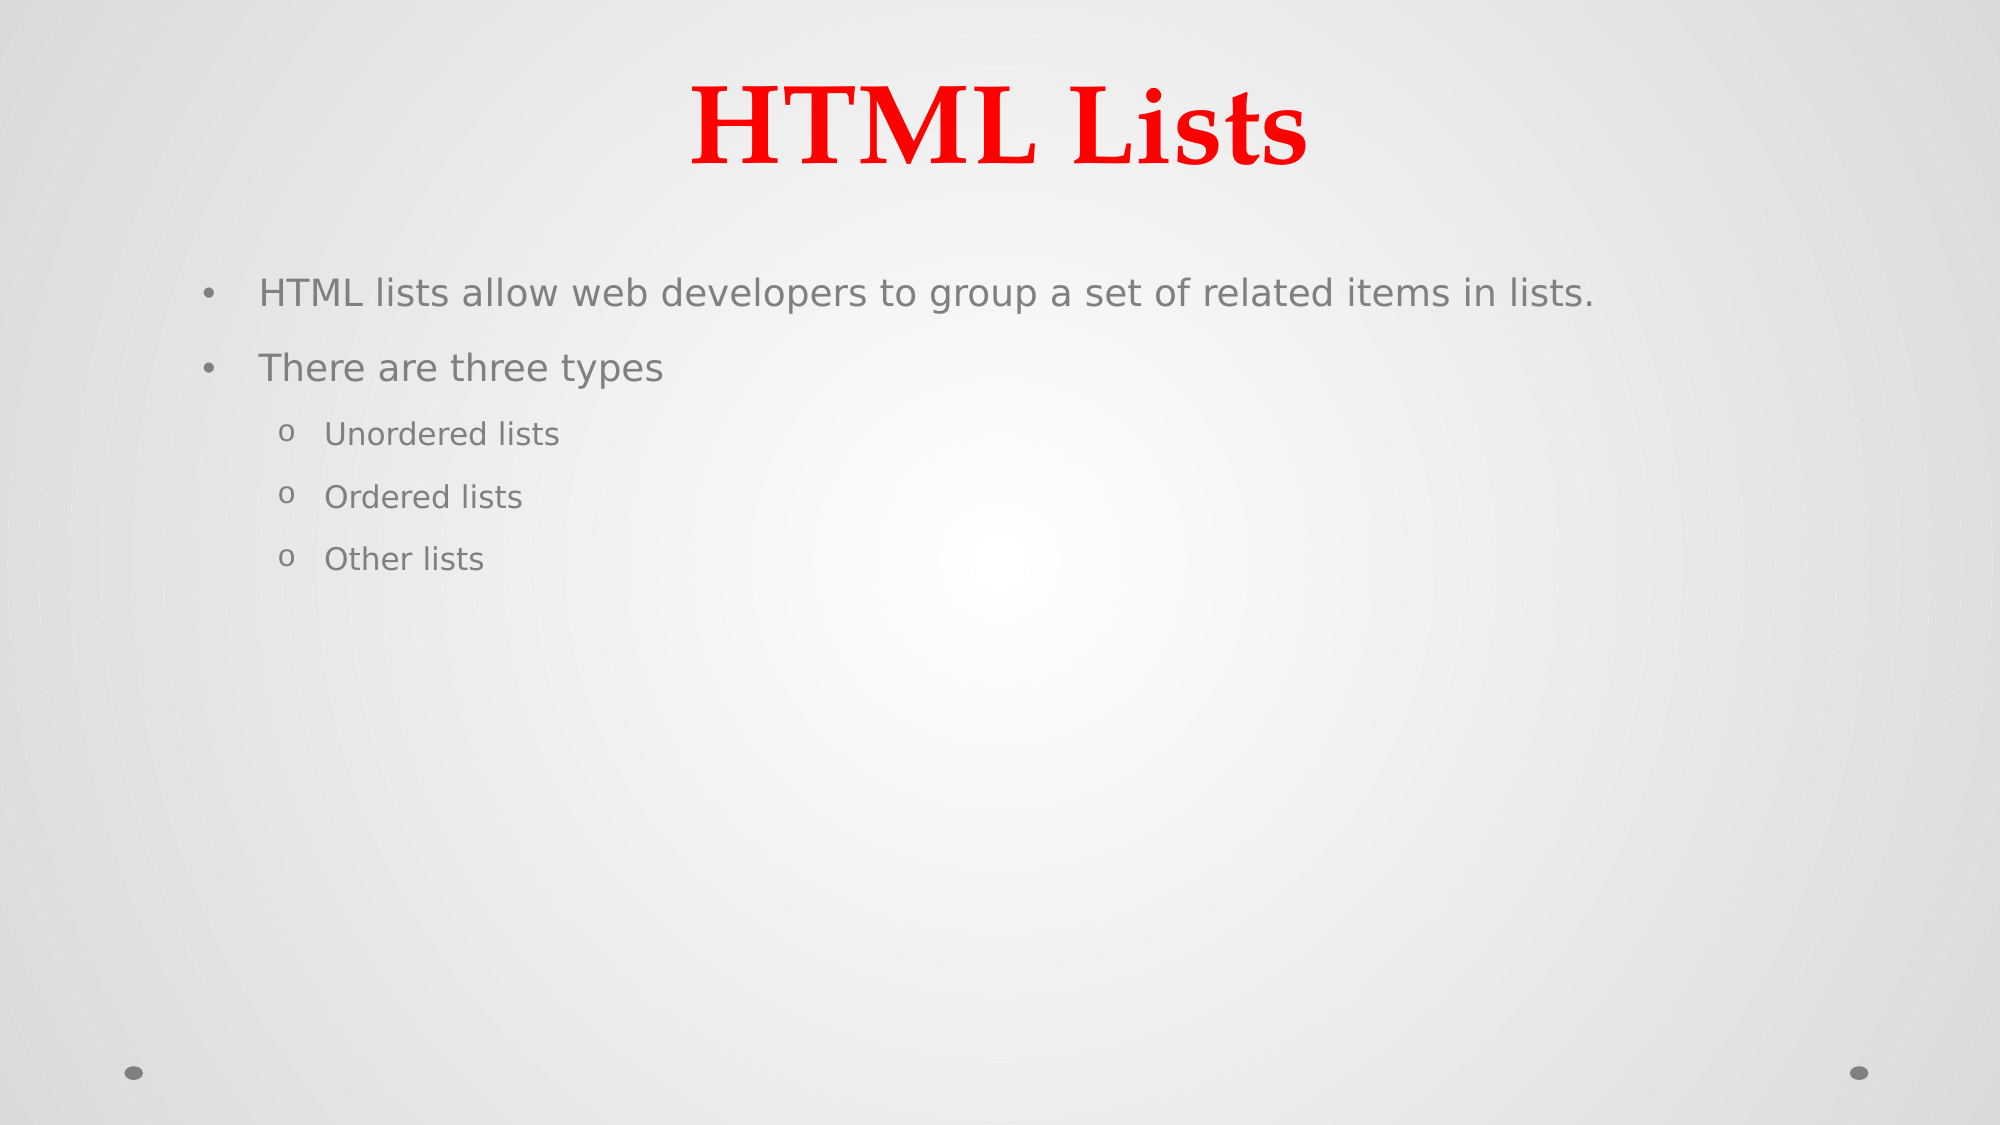

# HTML Lists
HTML lists allow web developers to group a set of related items in lists.
There are three types
Unordered lists
Ordered lists
Other lists